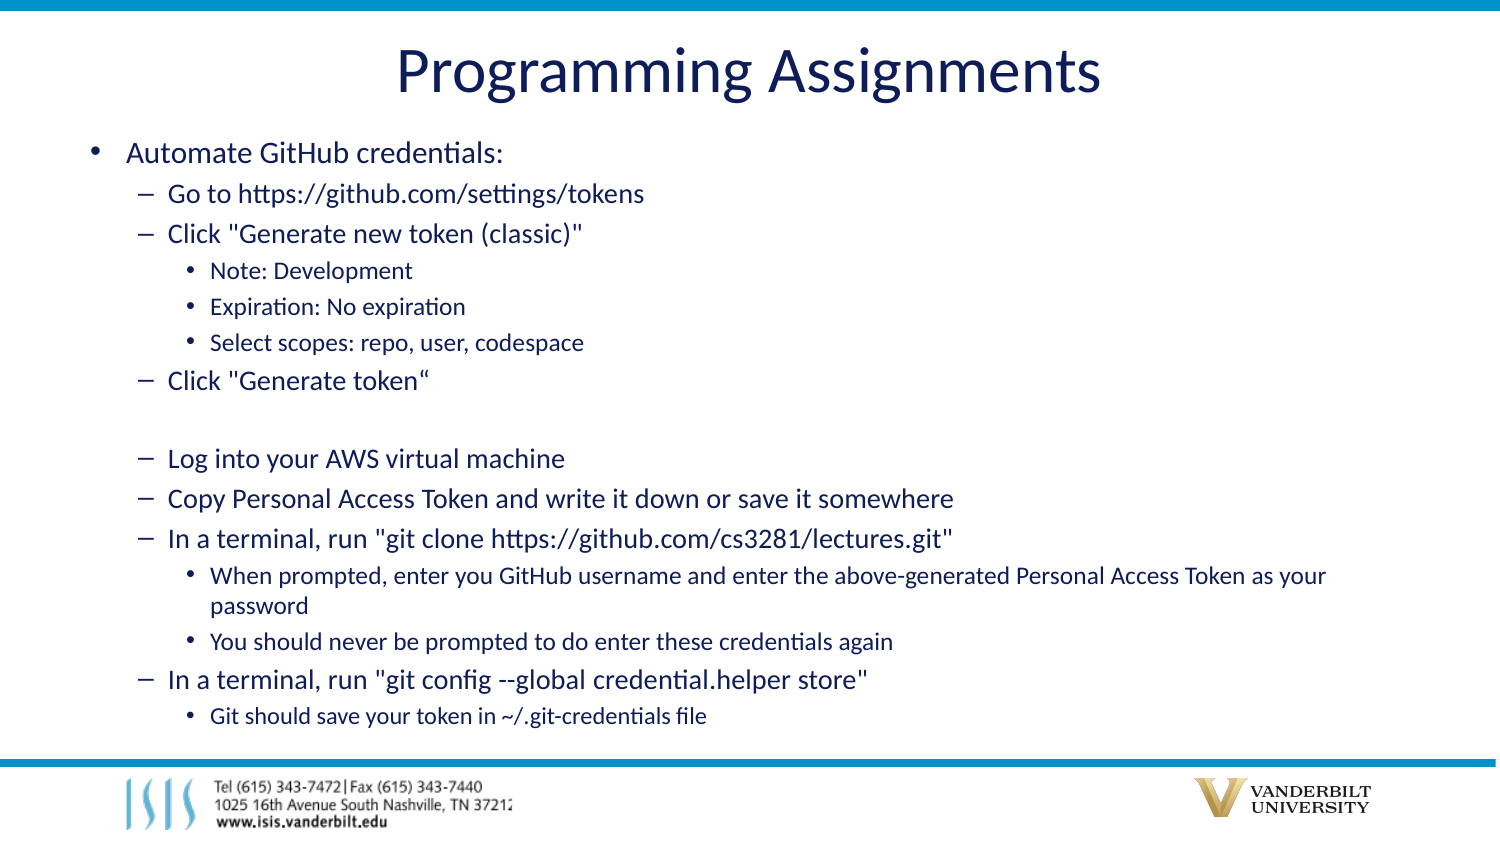

# Programming Assignments
Automate GitHub credentials:
Go to https://github.com/settings/tokens
Click "Generate new token (classic)"
Note: Development
Expiration: No expiration
Select scopes: repo, user, codespace
Click "Generate token“

Log into your AWS virtual machine
Copy Personal Access Token and write it down or save it somewhere
In a terminal, run "git clone https://github.com/cs3281/lectures.git"
When prompted, enter you GitHub username and enter the above-generated Personal Access Token as your password
You should never be prompted to do enter these credentials again
In a terminal, run "git config --global credential.helper store"
Git should save your token in ~/.git-credentials file